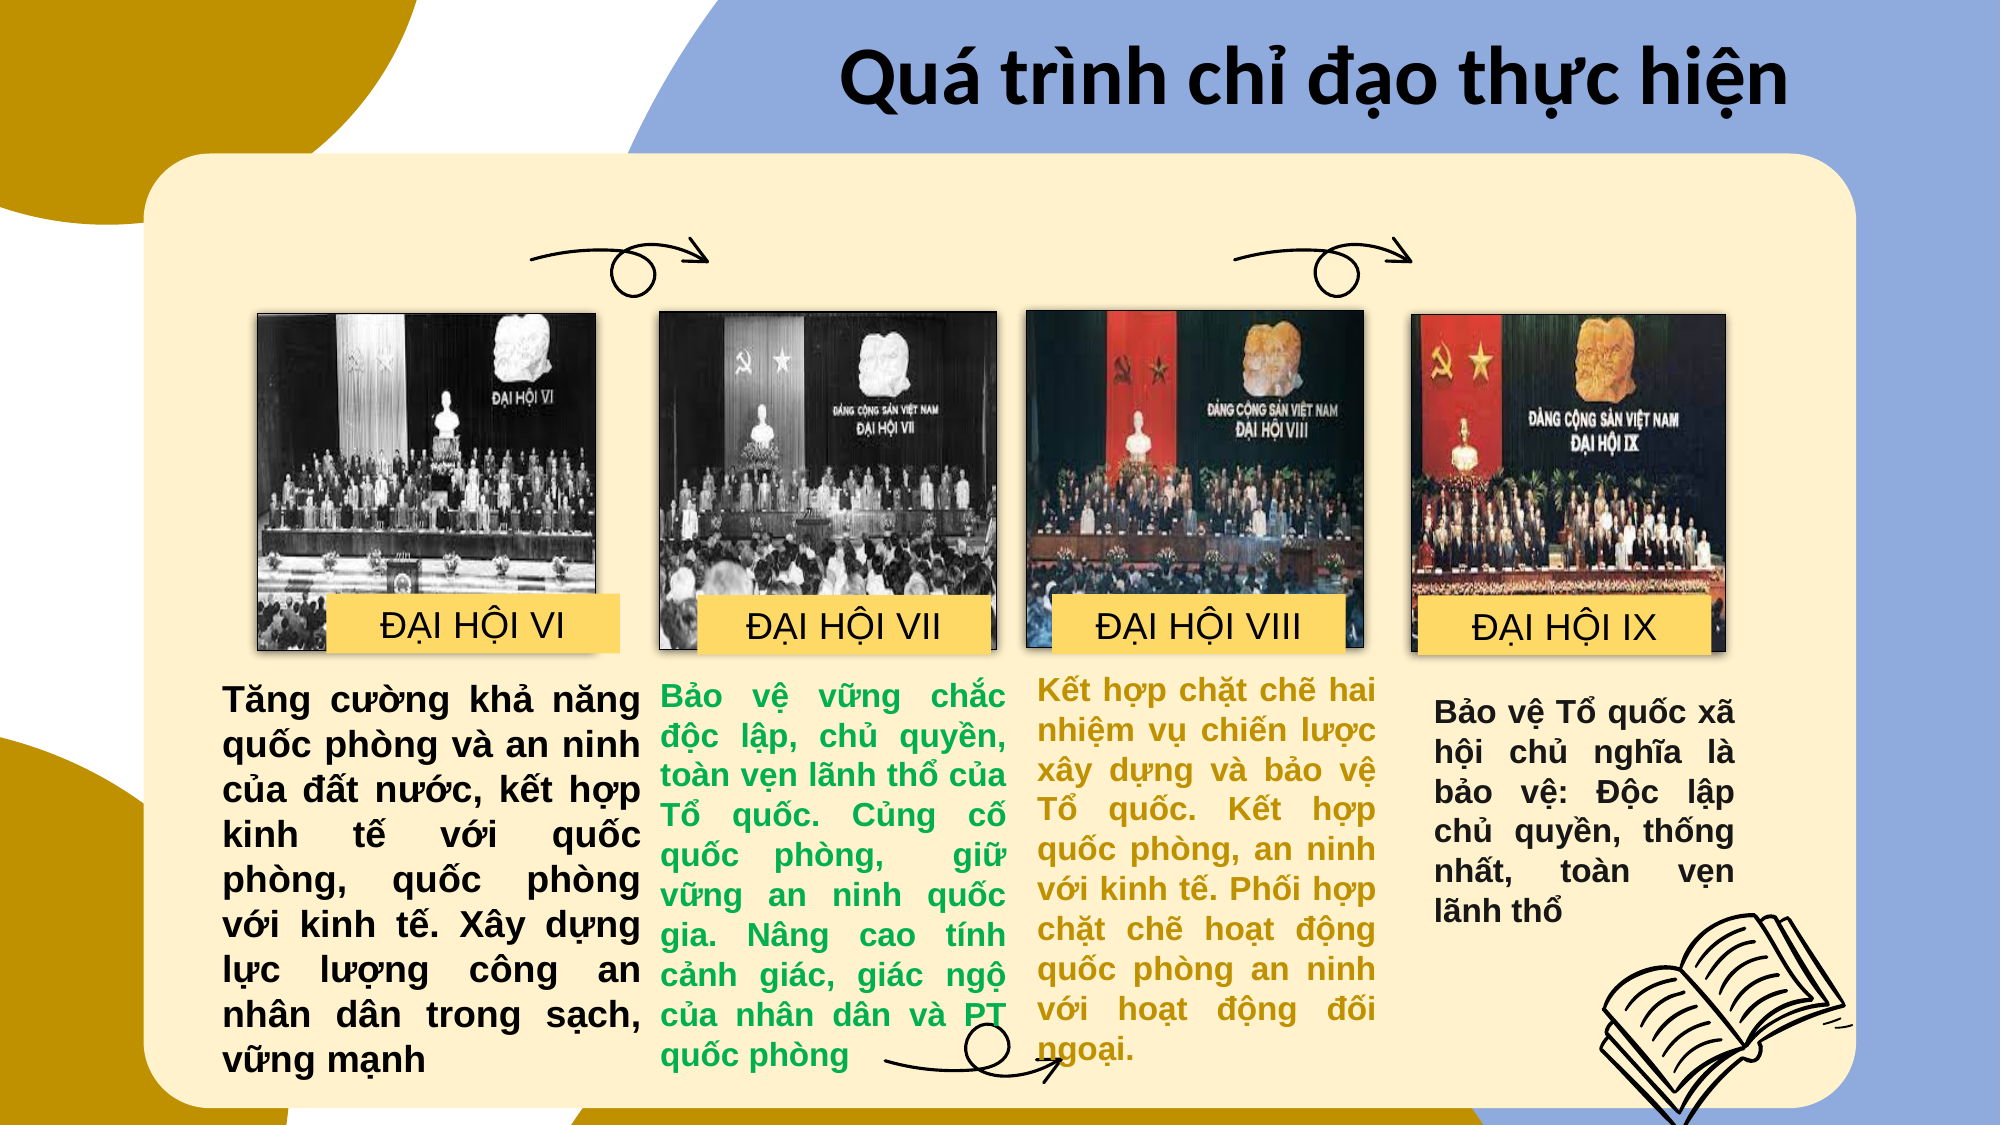

Quá trình chỉ đạo thực hiện

ĐẠI HỘI VI
ĐẠI HỘI VIII
ĐẠI HỘI VII
ĐẠI HỘI IX

Bảo vệ vững chắc độc lập, chủ quyền, toàn vẹn lãnh thổ của Tổ quốc. Củng cố quốc phòng,  giữ vững an ninh quốc gia. Nâng cao tính cảnh giác, giác ngộ của nhân dân và PT quốc phòng
Kết hợp chặt chẽ hai nhiệm vụ chiến lược xây dựng và bảo vệ Tổ quốc. Kết hợp quốc phòng, an ninh với kinh tế. Phối hợp chặt chẽ hoạt động quốc phòng an ninh với hoạt động đối ngoại.

Tăng cường khả năng quốc phòng và an ninh của đất nước, kết hợp kinh tế với quốc phòng, quốc phòng với kinh tế. Xây dựng lực lượng công an nhân dân trong sạch, vững mạnh

Bảo vệ Tổ quốc xã hội chủ nghĩa là bảo vệ: Độc lập chủ quyền, thống nhất, toàn vẹn lãnh thổ